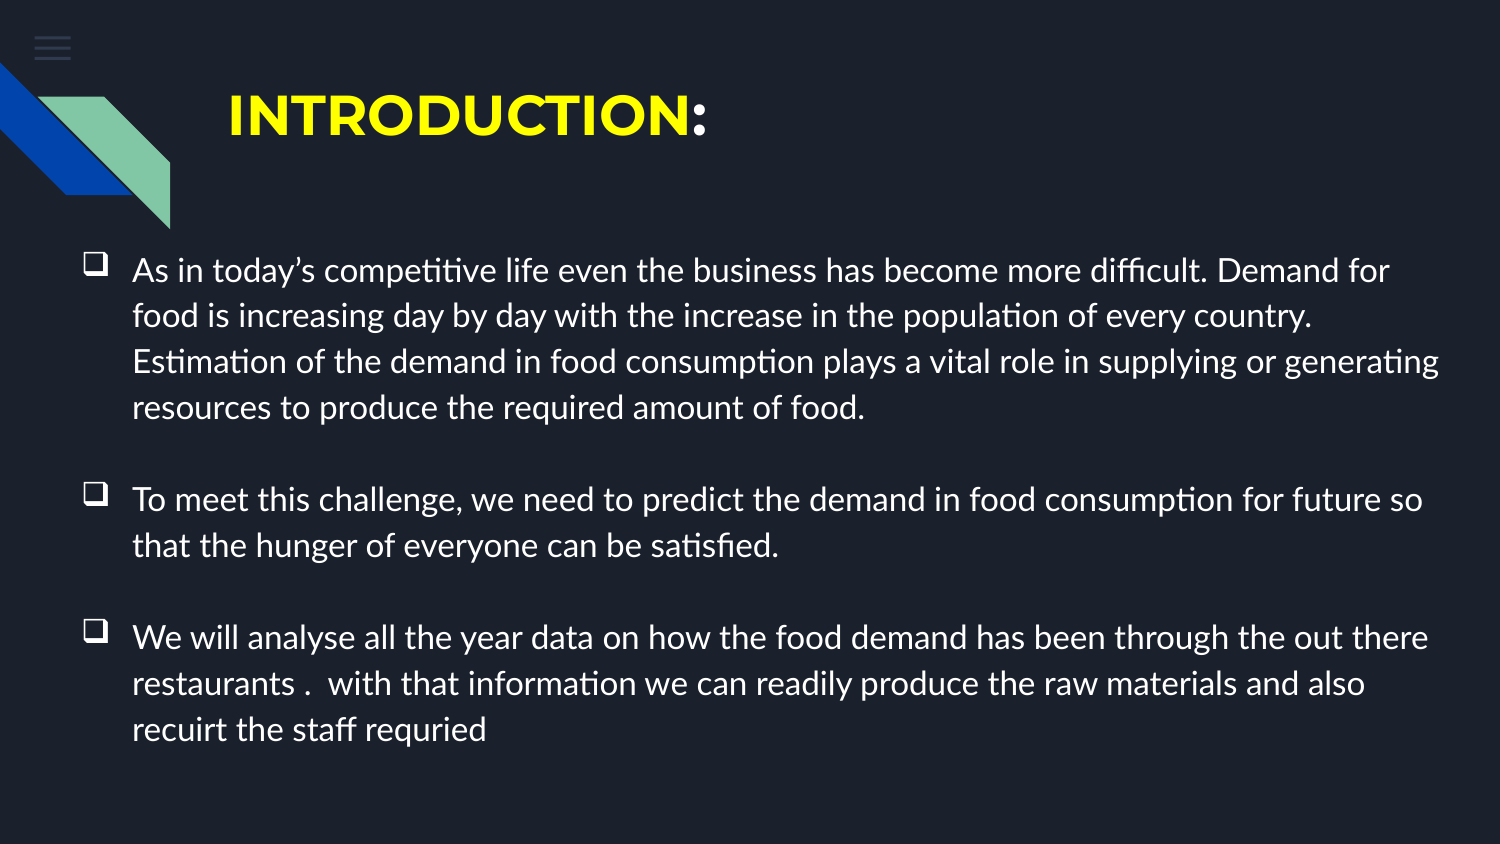

# INTRODUCTION:
As in today’s competitive life even the business has become more difficult. Demand for food is increasing day by day with the increase in the population of every country. Estimation of the demand in food consumption plays a vital role in supplying or generating resources to produce the required amount of food.

To meet this challenge, we need to predict the demand in food consumption for future so that the hunger of everyone can be satisfied.

We will analyse all the year data on how the food demand has been through the out there restaurants .  with that information we can readily produce the raw materials and also recuirt the staff requried